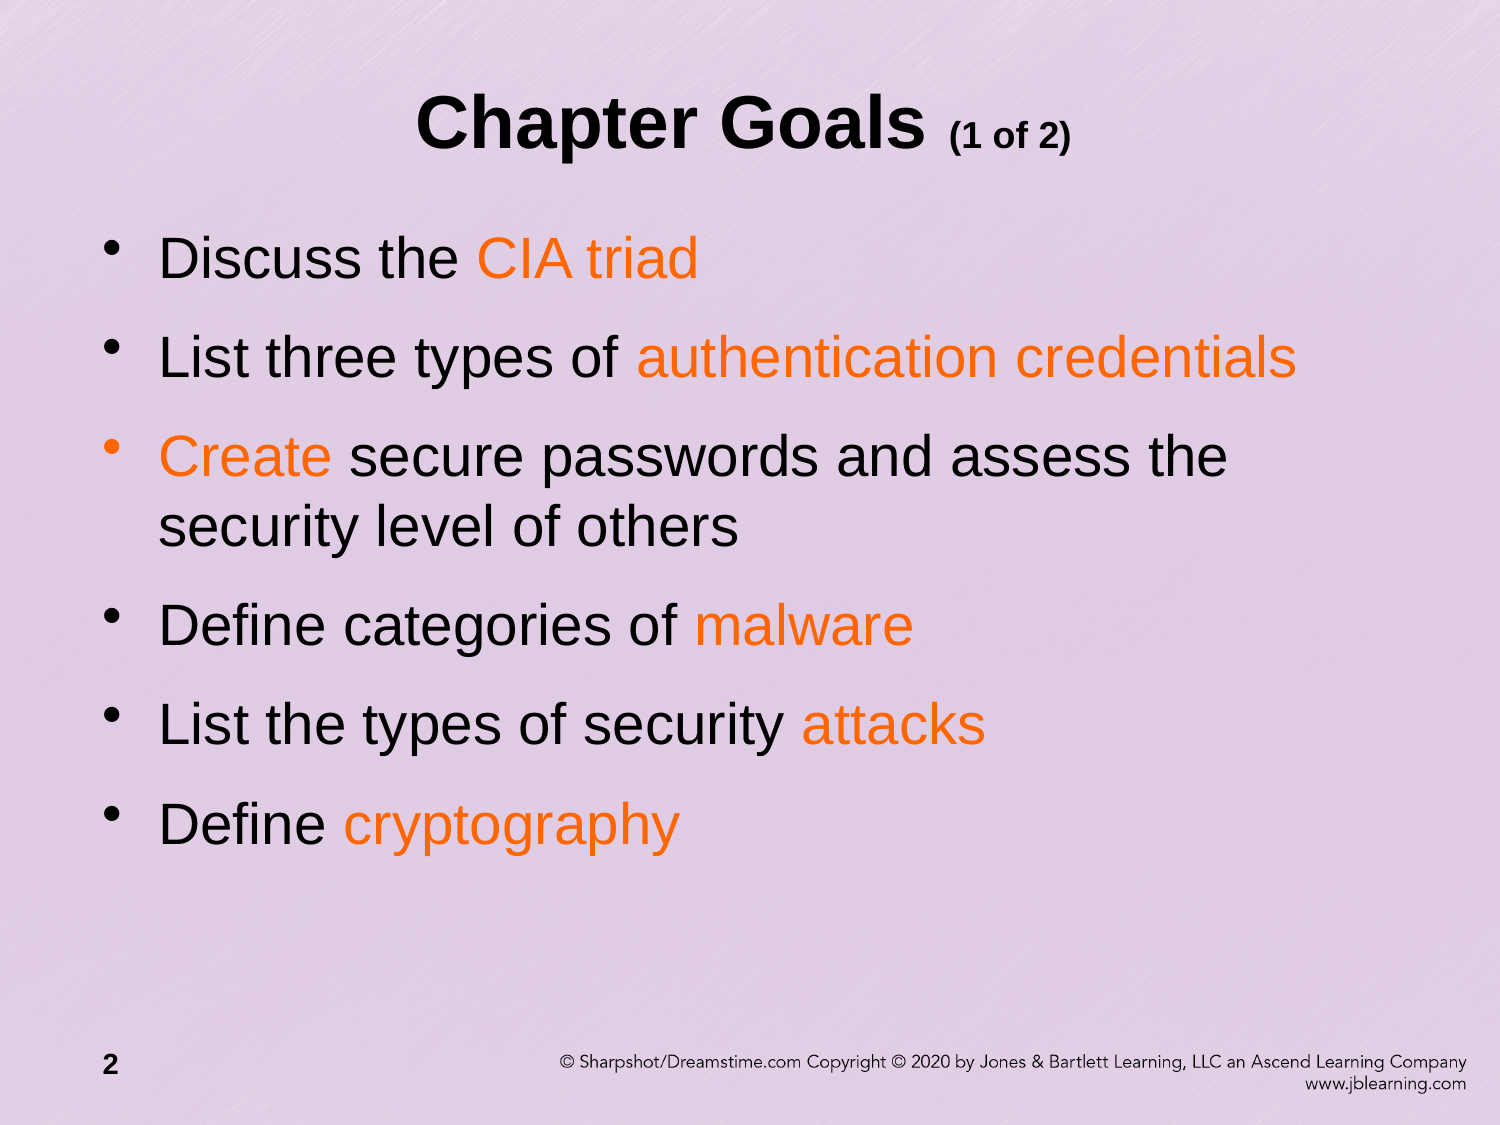

# Chapter Goals (1 of 2)
Discuss the CIA triad
List three types of authentication credentials
Create secure passwords and assess the security level of others
Define categories of malware
List the types of security attacks
Define cryptography
2